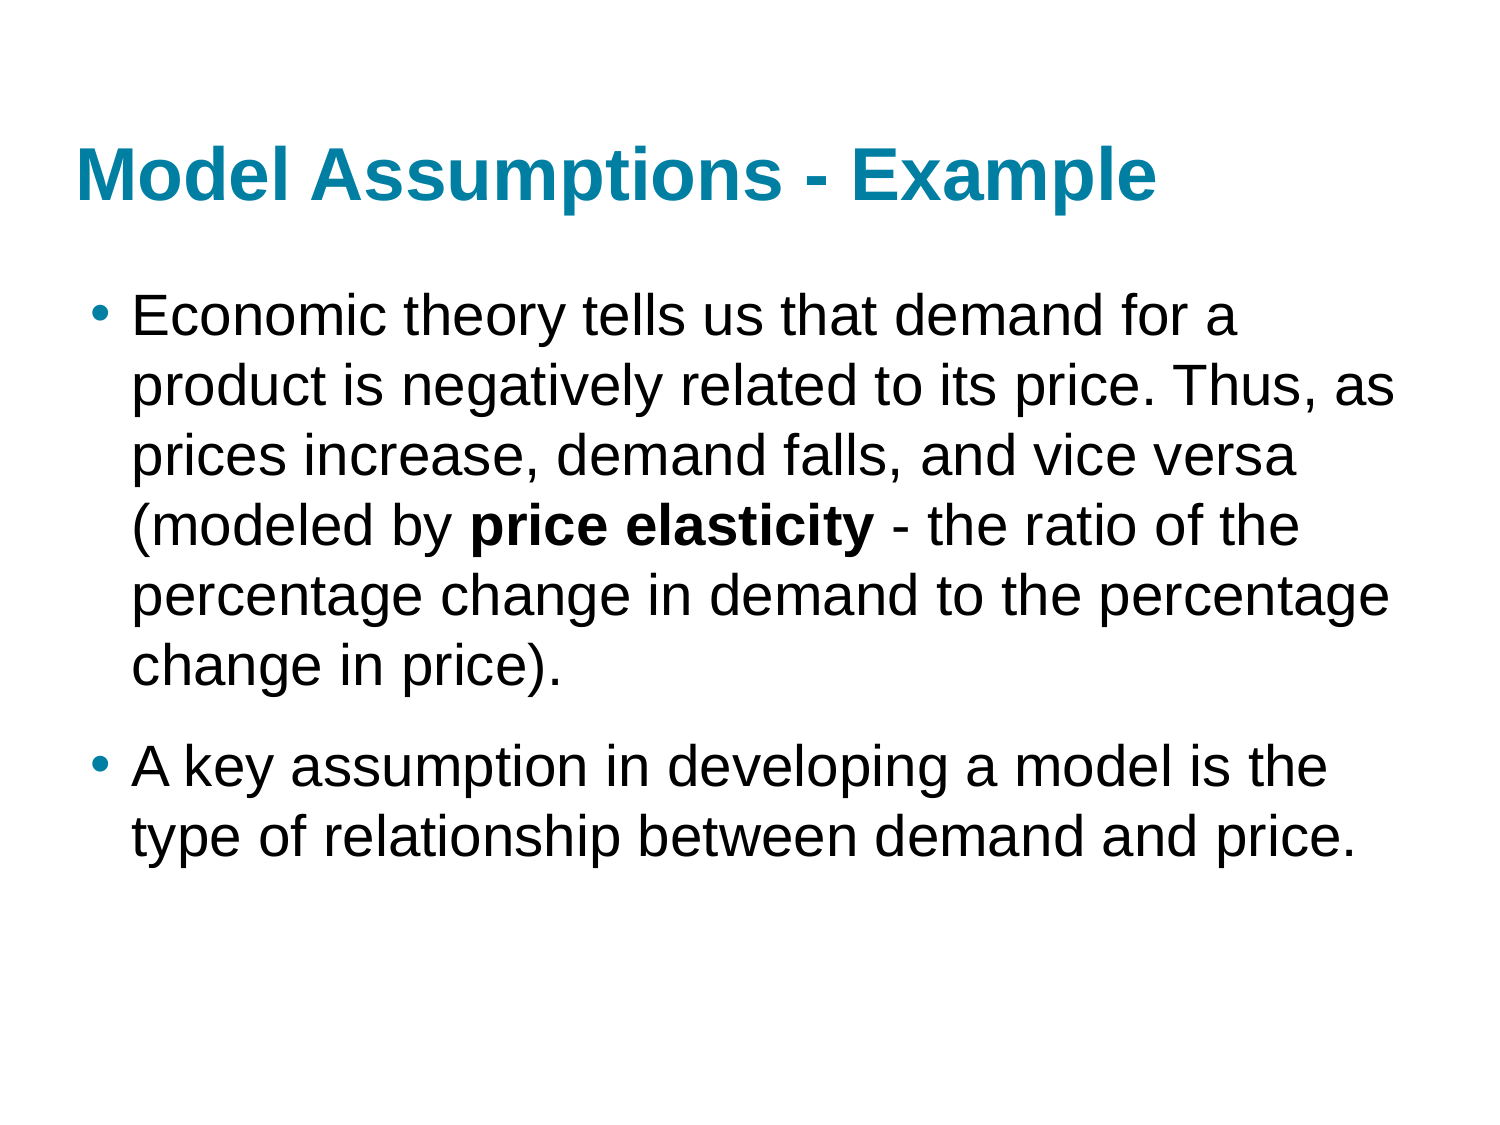

9/1/2021
39
# Model Assumptions - Example
Economic theory tells us that demand for a product is negatively related to its price. Thus, as prices increase, demand falls, and vice versa (modeled by price elasticity - the ratio of the percentage change in demand to the percentage change in price).
A key assumption in developing a model is the type of relationship between demand and price.